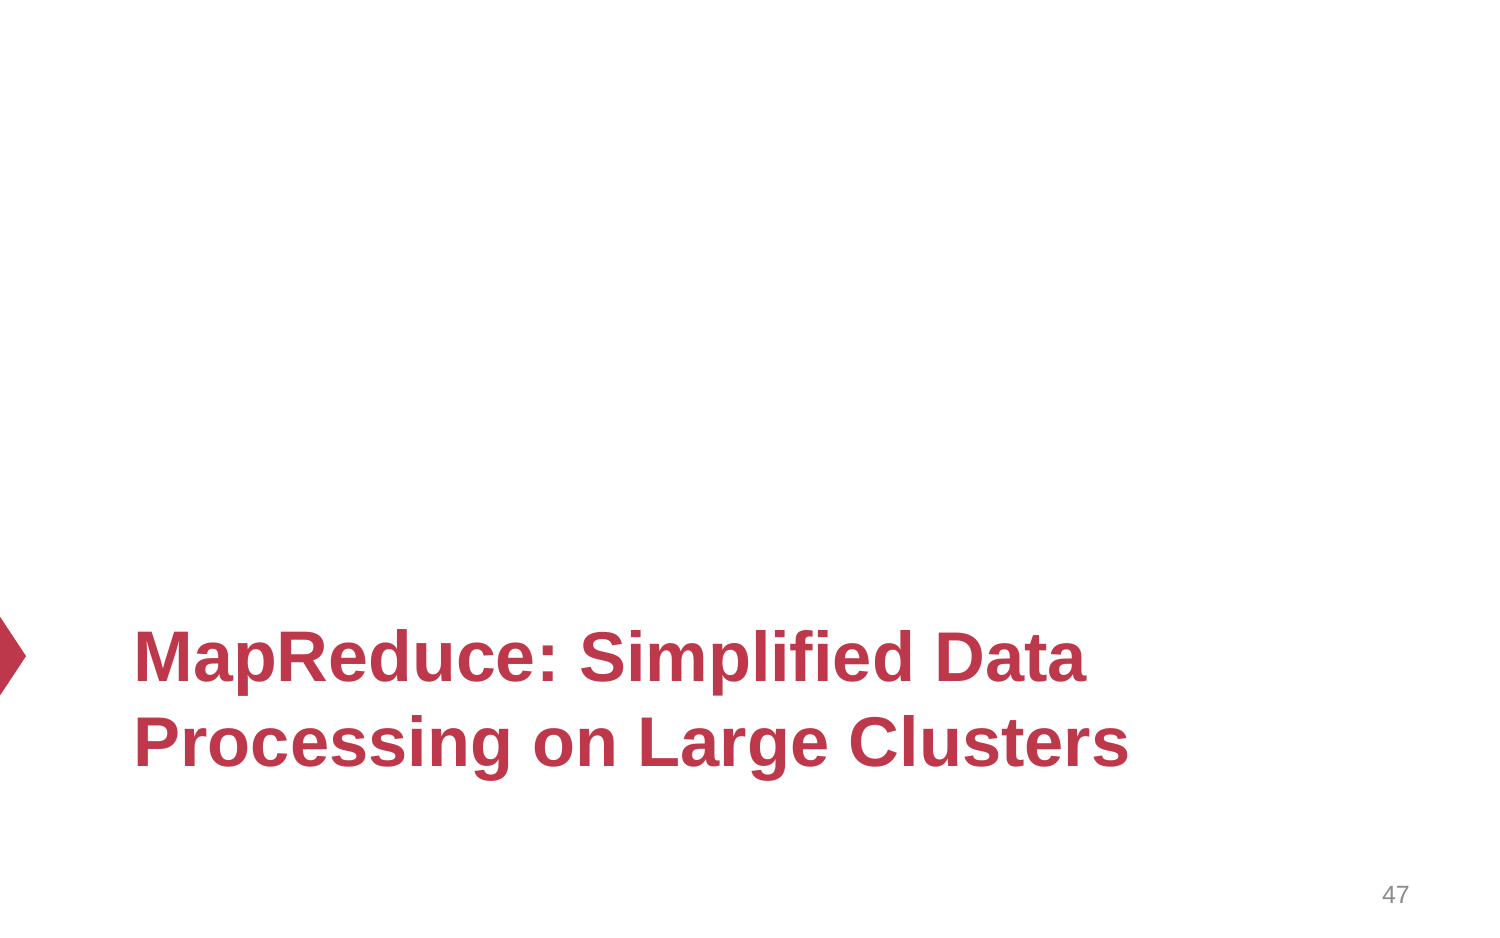

# MapReduce: Simplified Data Processing on Large Clusters
47